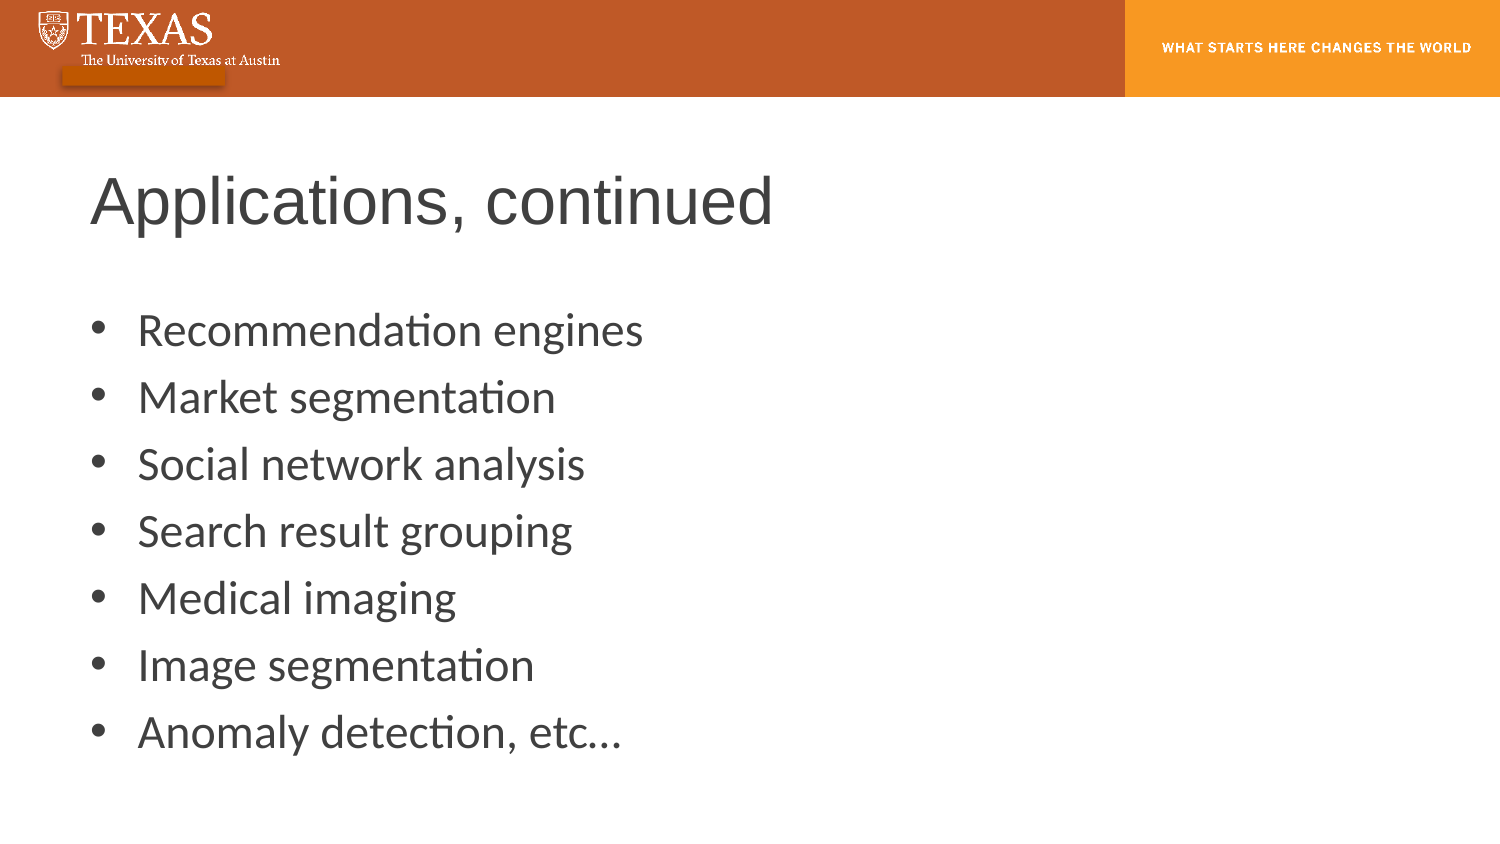

# Applications, continued
Recommendation engines
Market segmentation
Social network analysis
Search result grouping
Medical imaging
Image segmentation
Anomaly detection, etc…